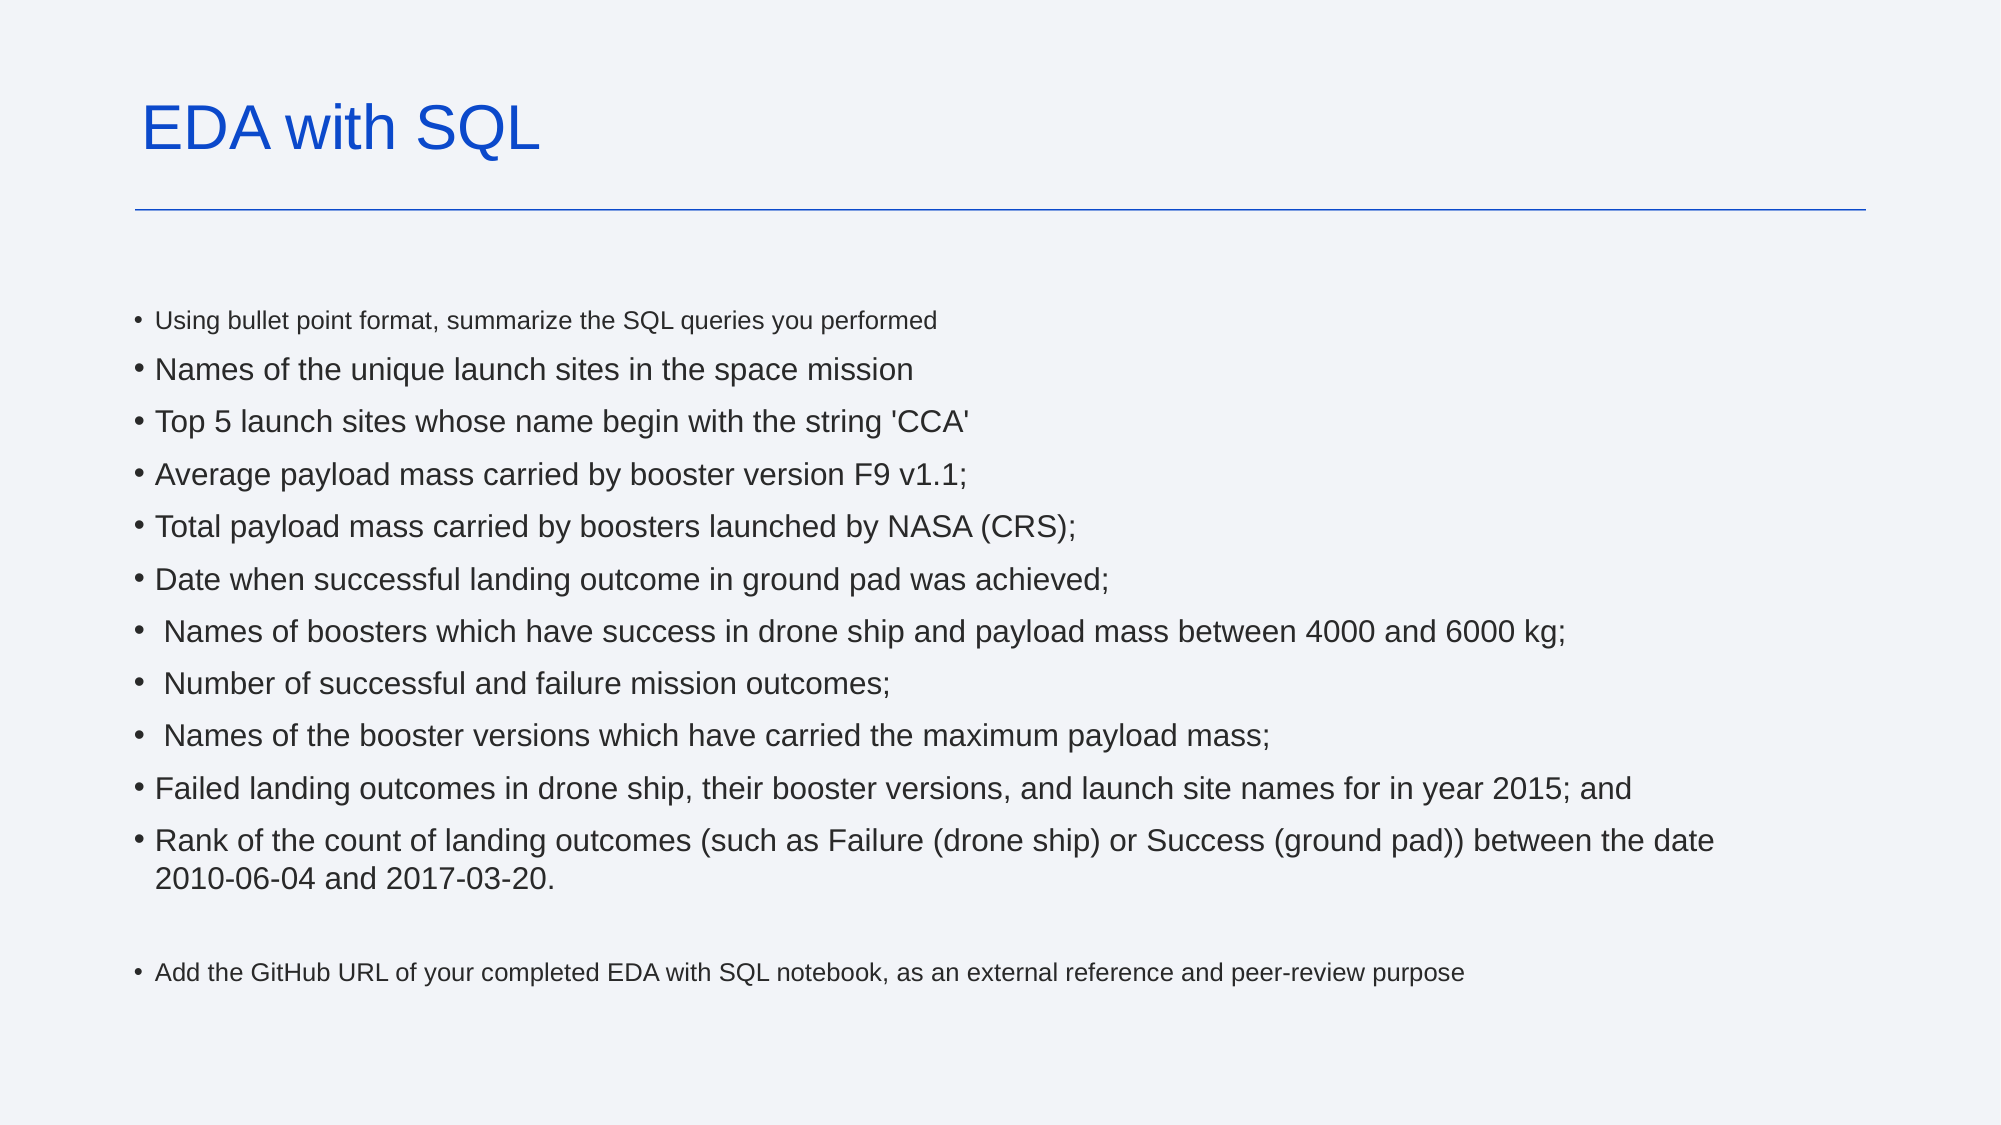

EDA with SQL
Using bullet point format, summarize the SQL queries you performed
Names of the unique launch sites in the space mission
Top 5 launch sites whose name begin with the string 'CCA'
Average payload mass carried by booster version F9 v1.1;
Total payload mass carried by boosters launched by NASA (CRS);
Date when successful landing outcome in ground pad was achieved;
 Names of boosters which have success in drone ship and payload mass between 4000 and 6000 kg;
 Number of successful and failure mission outcomes;
 Names of the booster versions which have carried the maximum payload mass;
Failed landing outcomes in drone ship, their booster versions, and launch site names for in year 2015; and
Rank of the count of landing outcomes (such as Failure (drone ship) or Success (ground pad)) between the date 2010-06-04 and 2017-03-20.

Add the GitHub URL of your completed EDA with SQL notebook, as an external reference and peer-review purpose
12